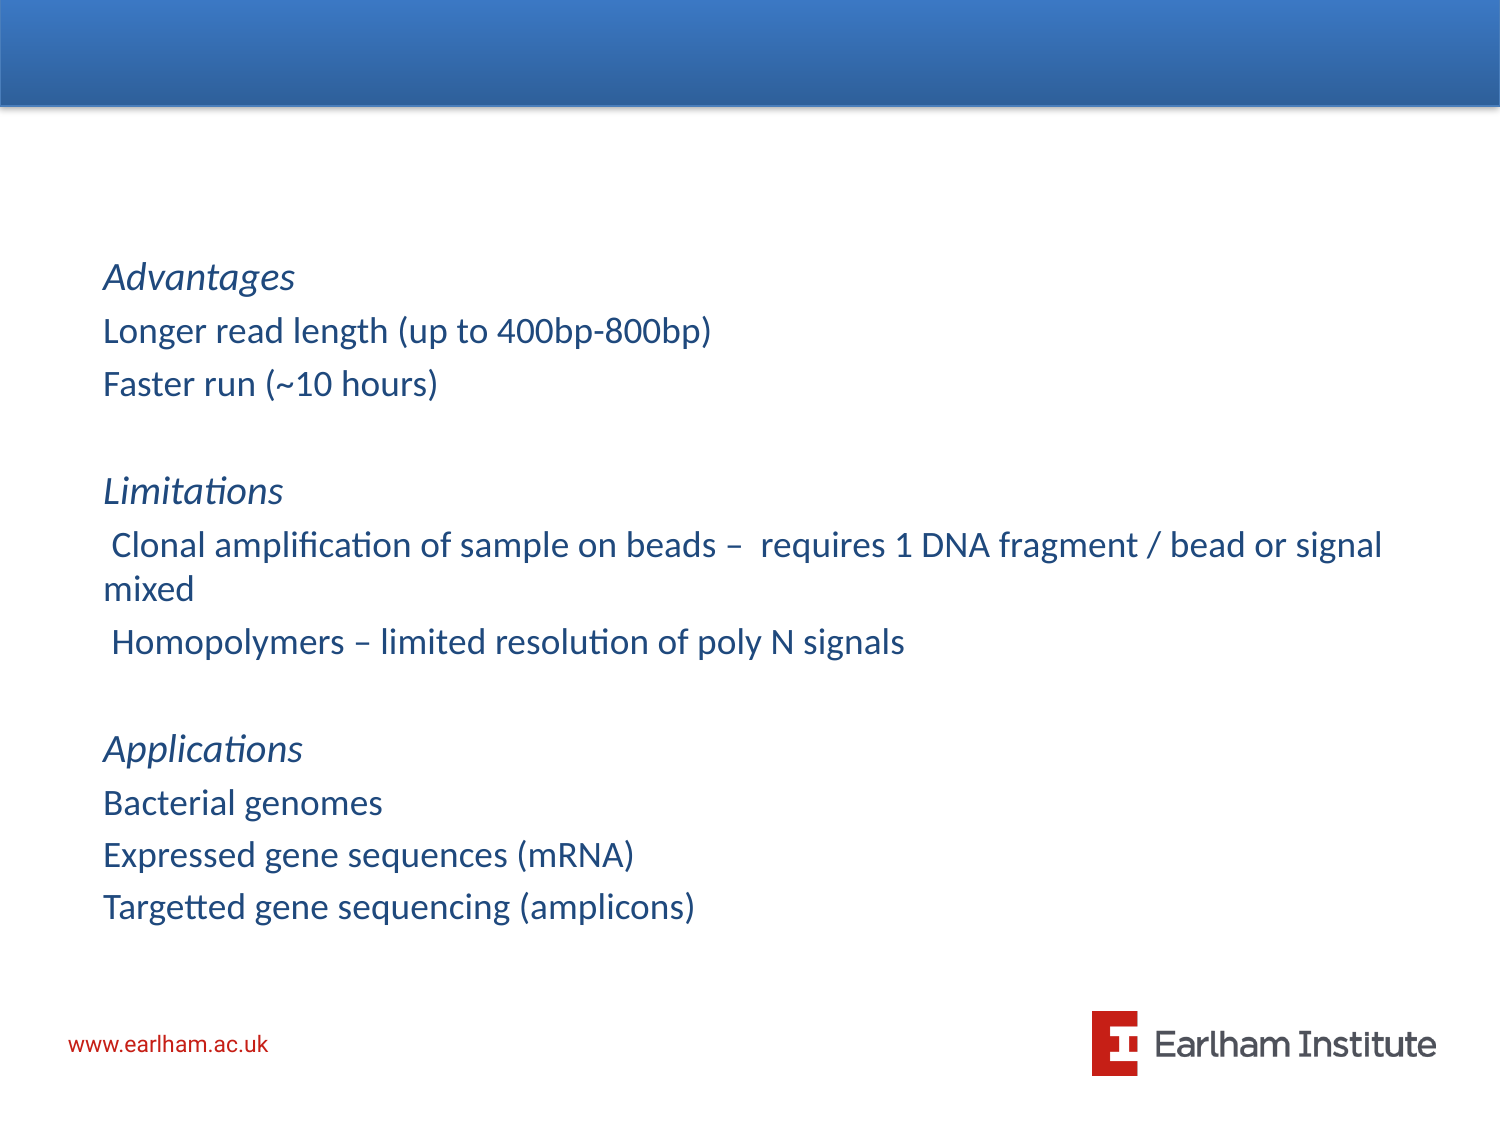

#
Advantages
Longer read length (up to 400bp-800bp)
Faster run (~10 hours)

Limitations
 Clonal amplification of sample on beads –  requires 1 DNA fragment / bead or signal mixed
 Homopolymers – limited resolution of poly N signals

Applications
Bacterial genomes
Expressed gene sequences (mRNA)
Targetted gene sequencing (amplicons)